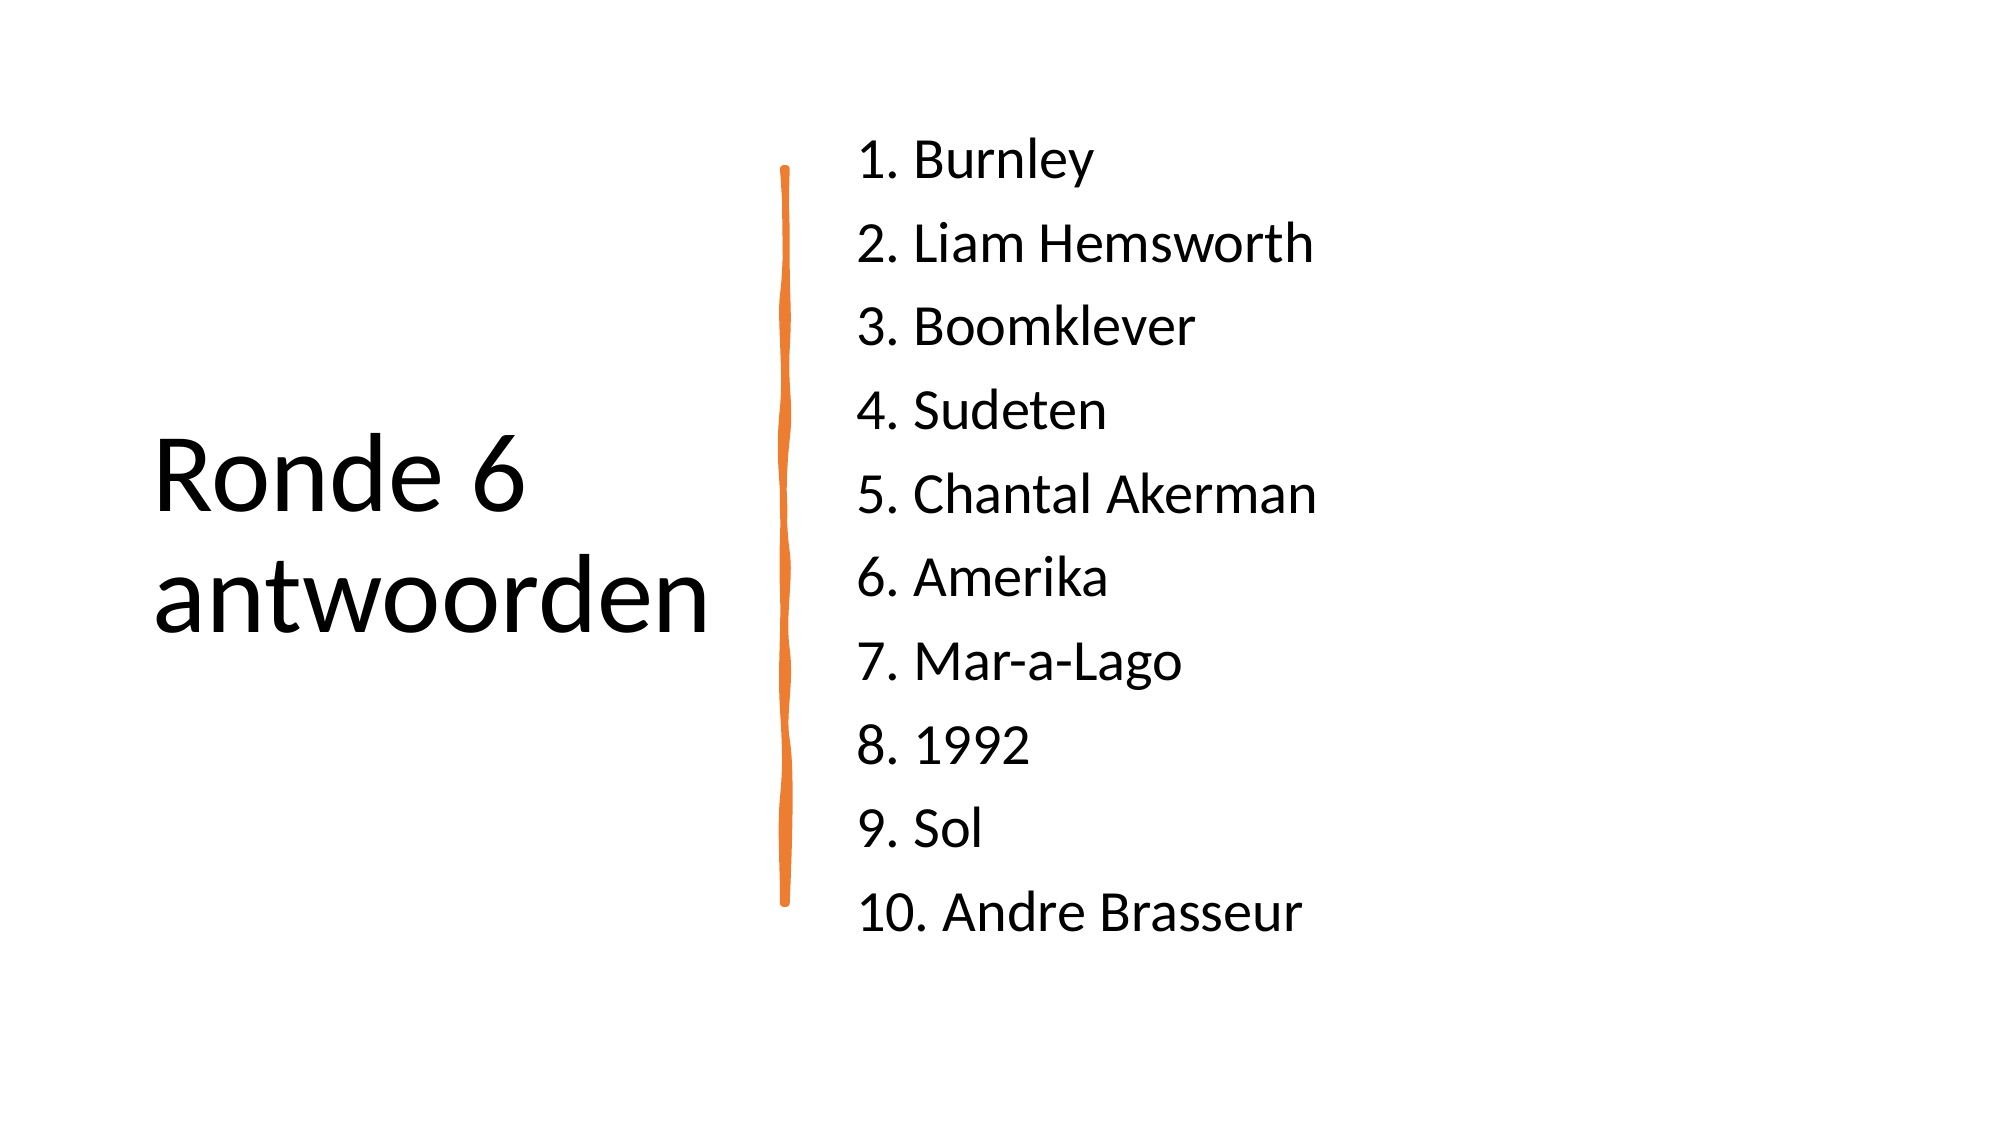

# Ronde 6 antwoorden
1. Burnley
2. Liam Hemsworth
3. Boomklever
4. Sudeten
5. Chantal Akerman
6. Amerika
7. Mar-a-Lago
8. 1992
9. Sol
10. Andre Brasseur